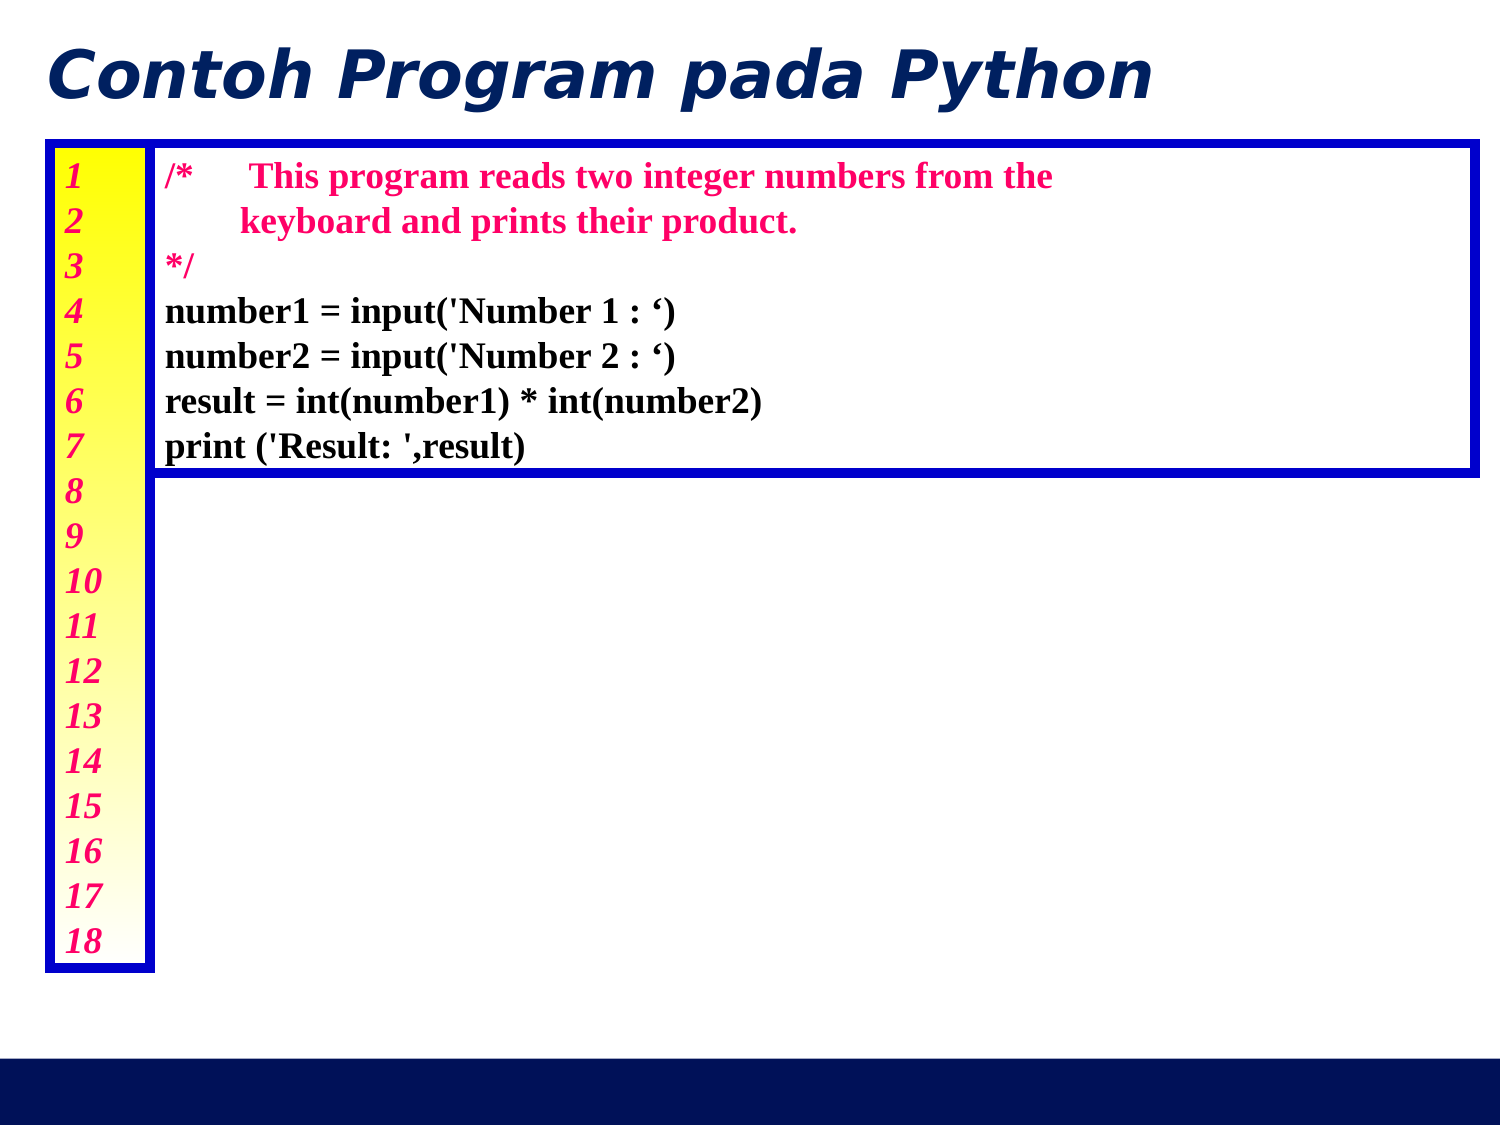

Contoh Program pada Python
1
2
3
4
5
6
7
8
9
10
11
12
13
14
15
16
17
18
/*	 This program reads two integer numbers from the
	keyboard and prints their product.
*/
number1 = input('Number 1 : ‘)
number2 = input('Number 2 : ‘)
result = int(number1) * int(number2)
print ('Result: ',result)